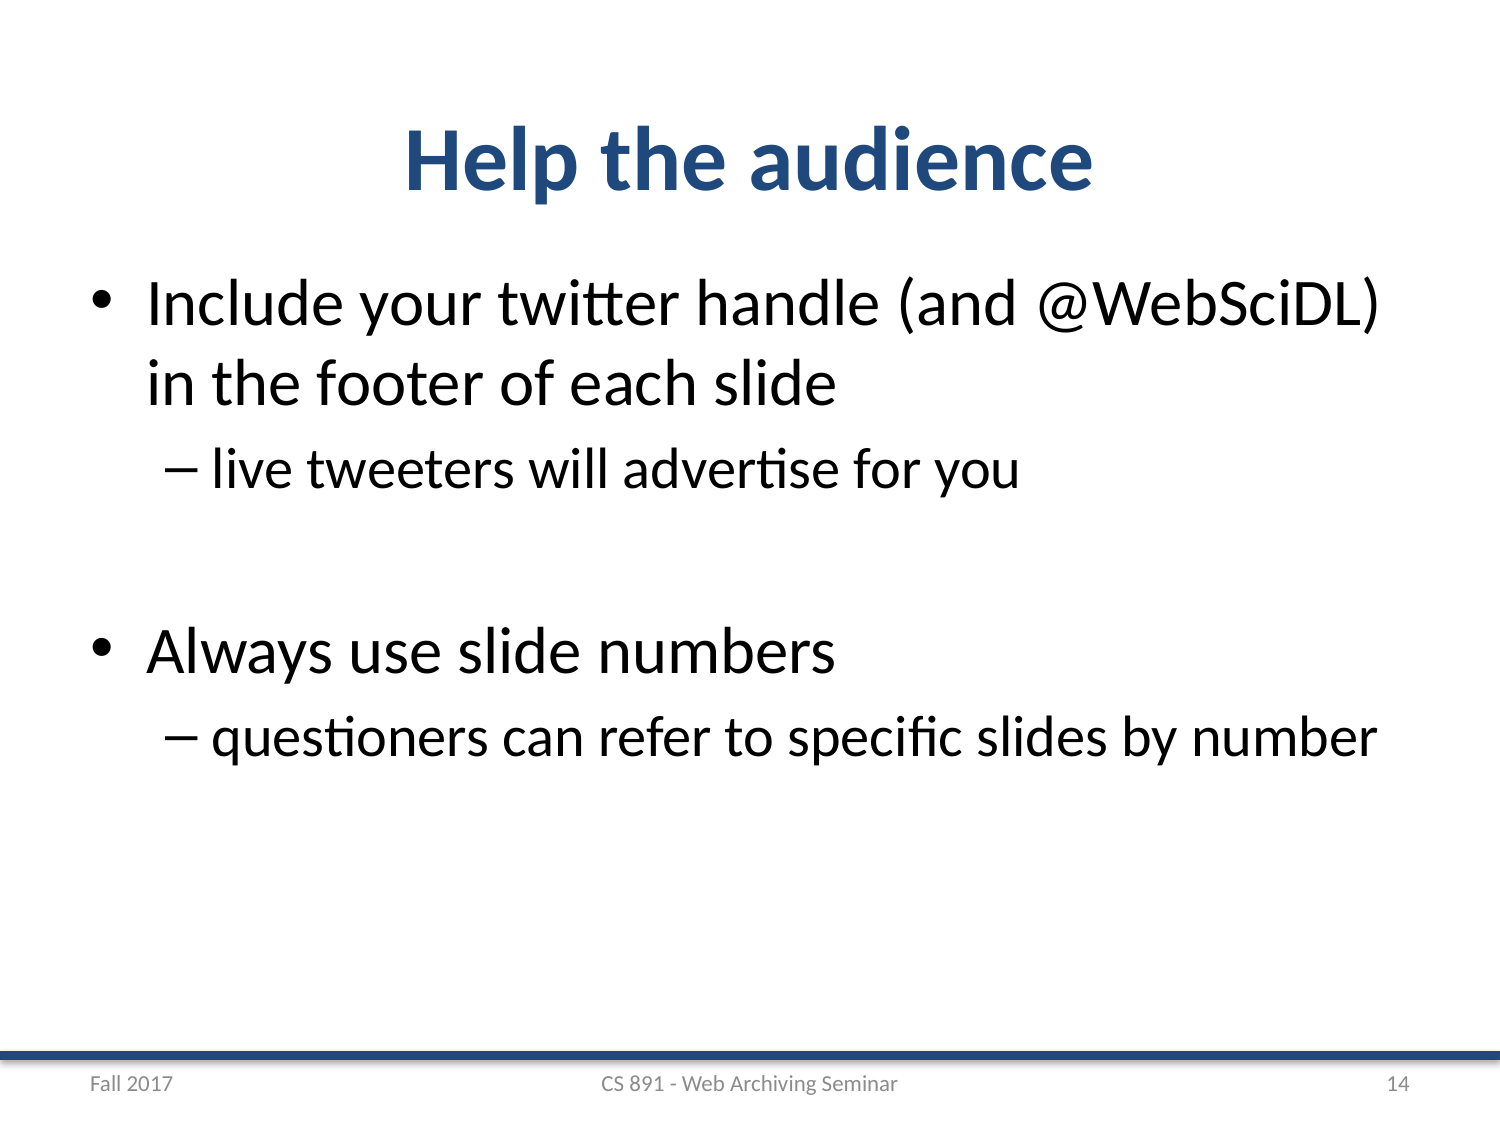

# Help the audience
Include your twitter handle (and @WebSciDL) in the footer of each slide
live tweeters will advertise for you

Always use slide numbers
questioners can refer to specific slides by number

Fall 2017
CS 891 - Web Archiving Seminar
14